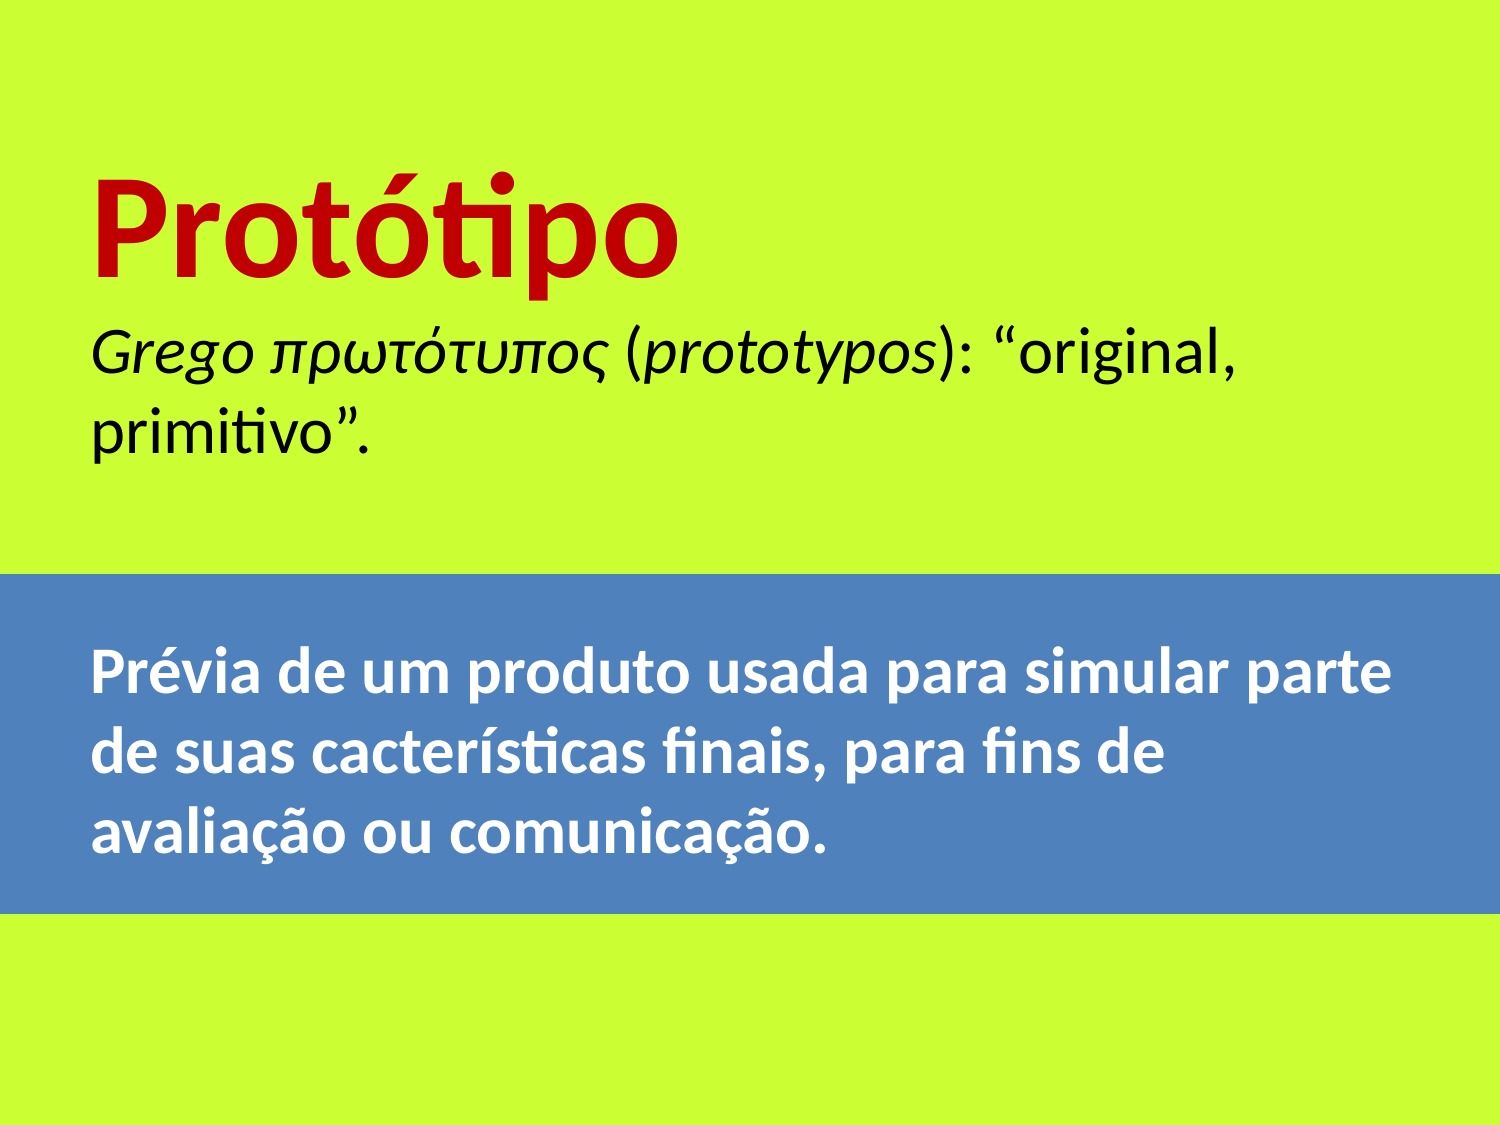

# Protótipo Grego πρωτότυπος (prototypos): “original, primitivo”. Prévia de um produto usada para simular parte de suas cacterísticas finais, para fins de avaliação ou comunicação.